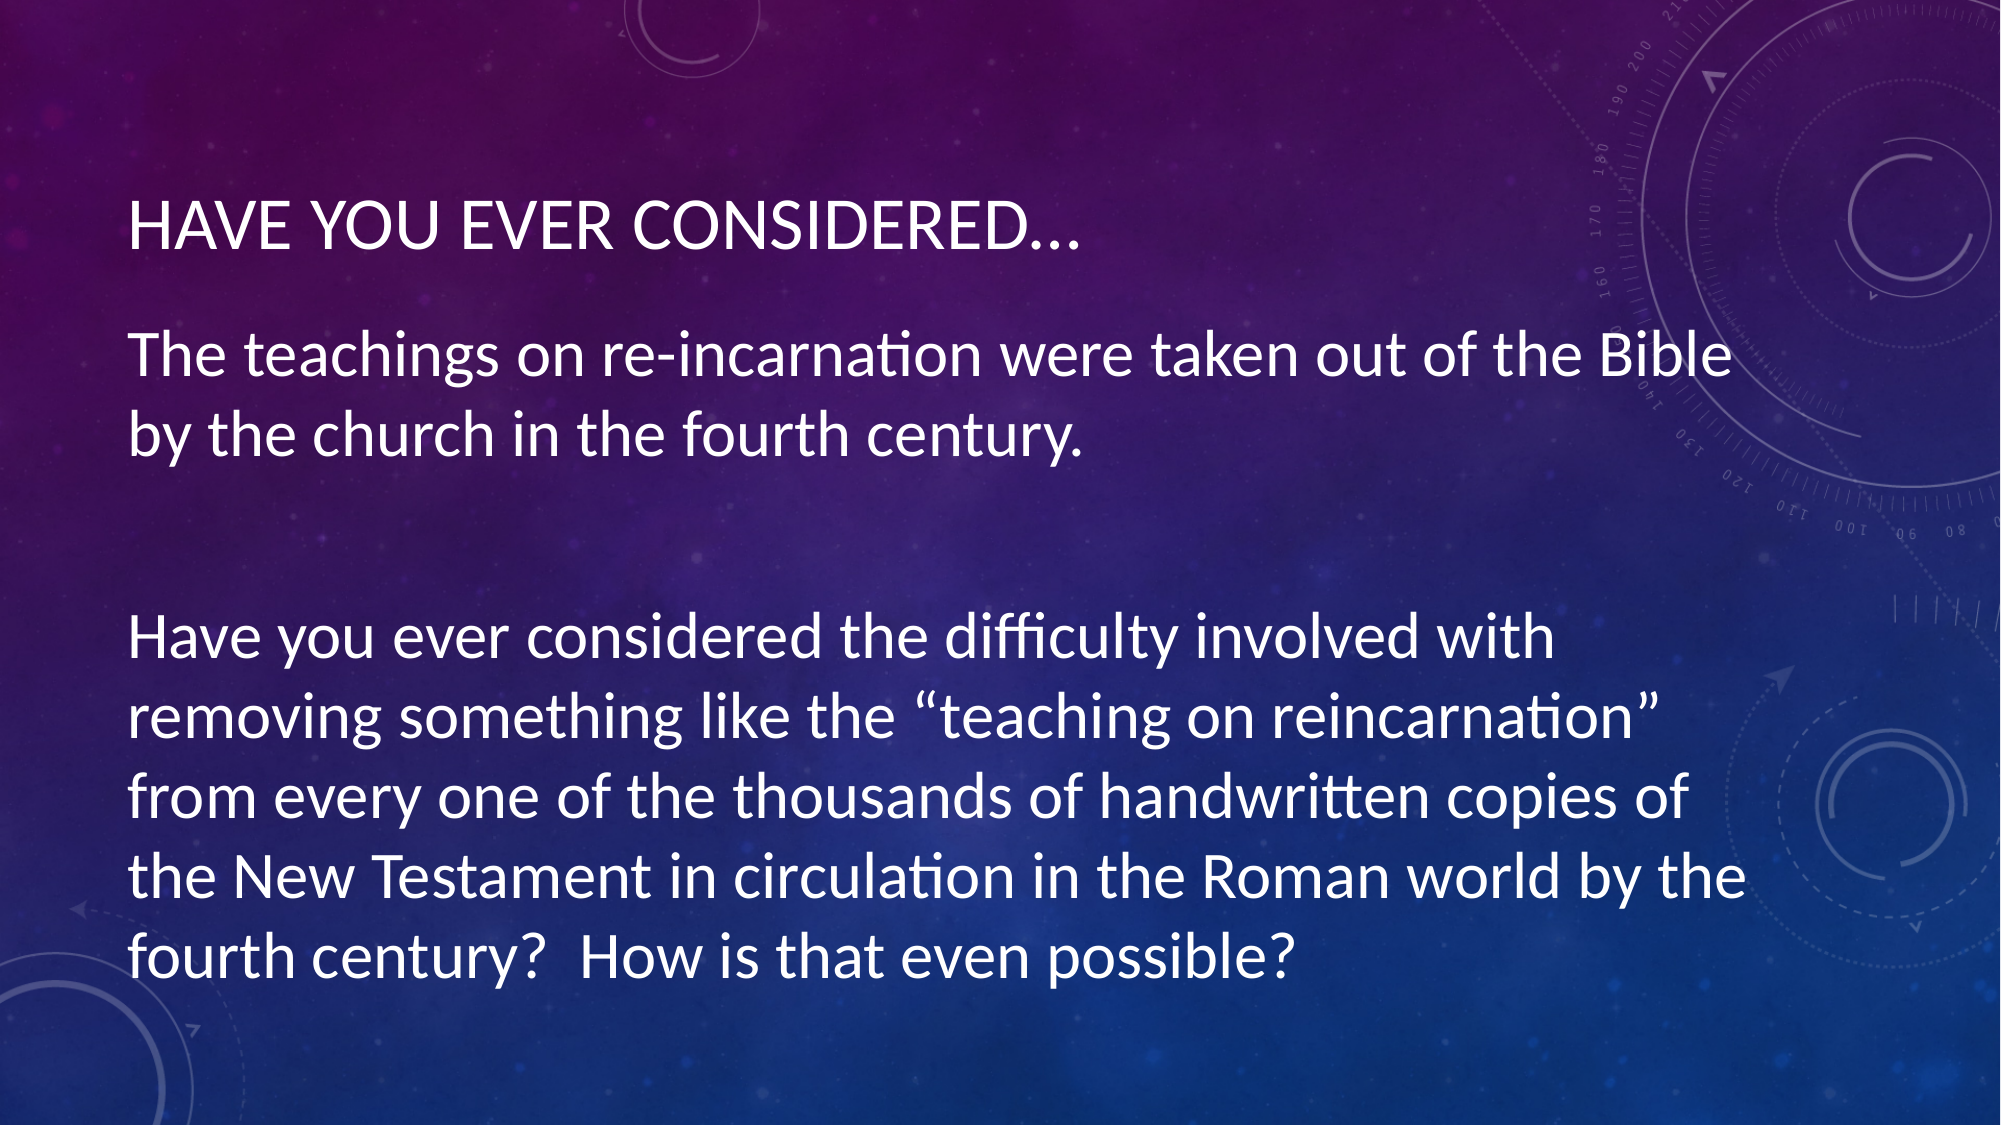

# Have you ever considered…
The teachings on re-incarnation were taken out of the Bible by the church in the fourth century.

Have you ever considered the difficulty involved with removing something like the “teaching on reincarnation” from every one of the thousands of handwritten copies of the New Testament in circulation in the Roman world by the fourth century?  How is that even possible?